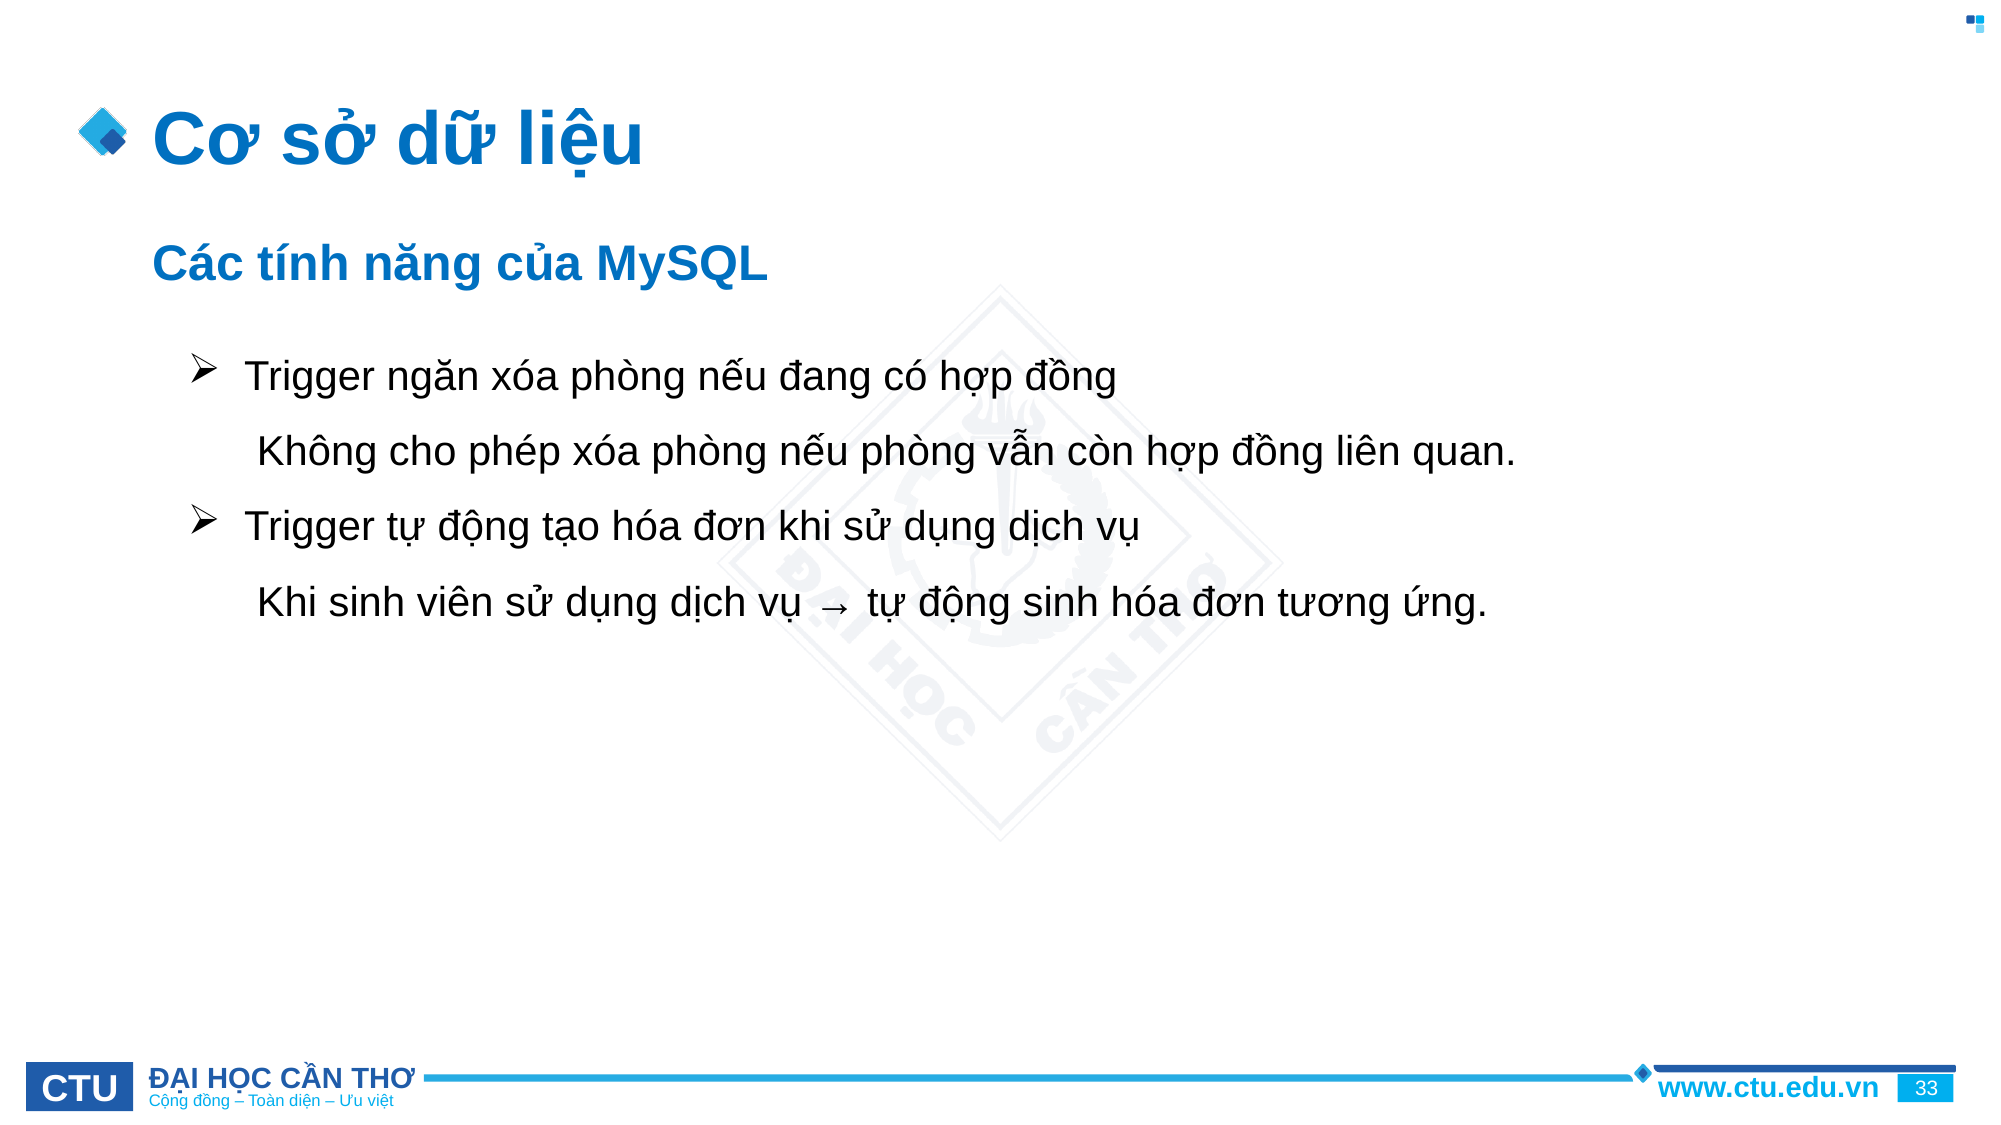

# Cơ sở dữ liệu
Các tính năng của MySQL
Trigger ngăn xóa phòng nếu đang có hợp đồng
      Không cho phép xóa phòng nếu phòng vẫn còn hợp đồng liên quan.
Trigger tự động tạo hóa đơn khi sử dụng dịch vụ
      Khi sinh viên sử dụng dịch vụ → tự động sinh hóa đơn tương ứng.